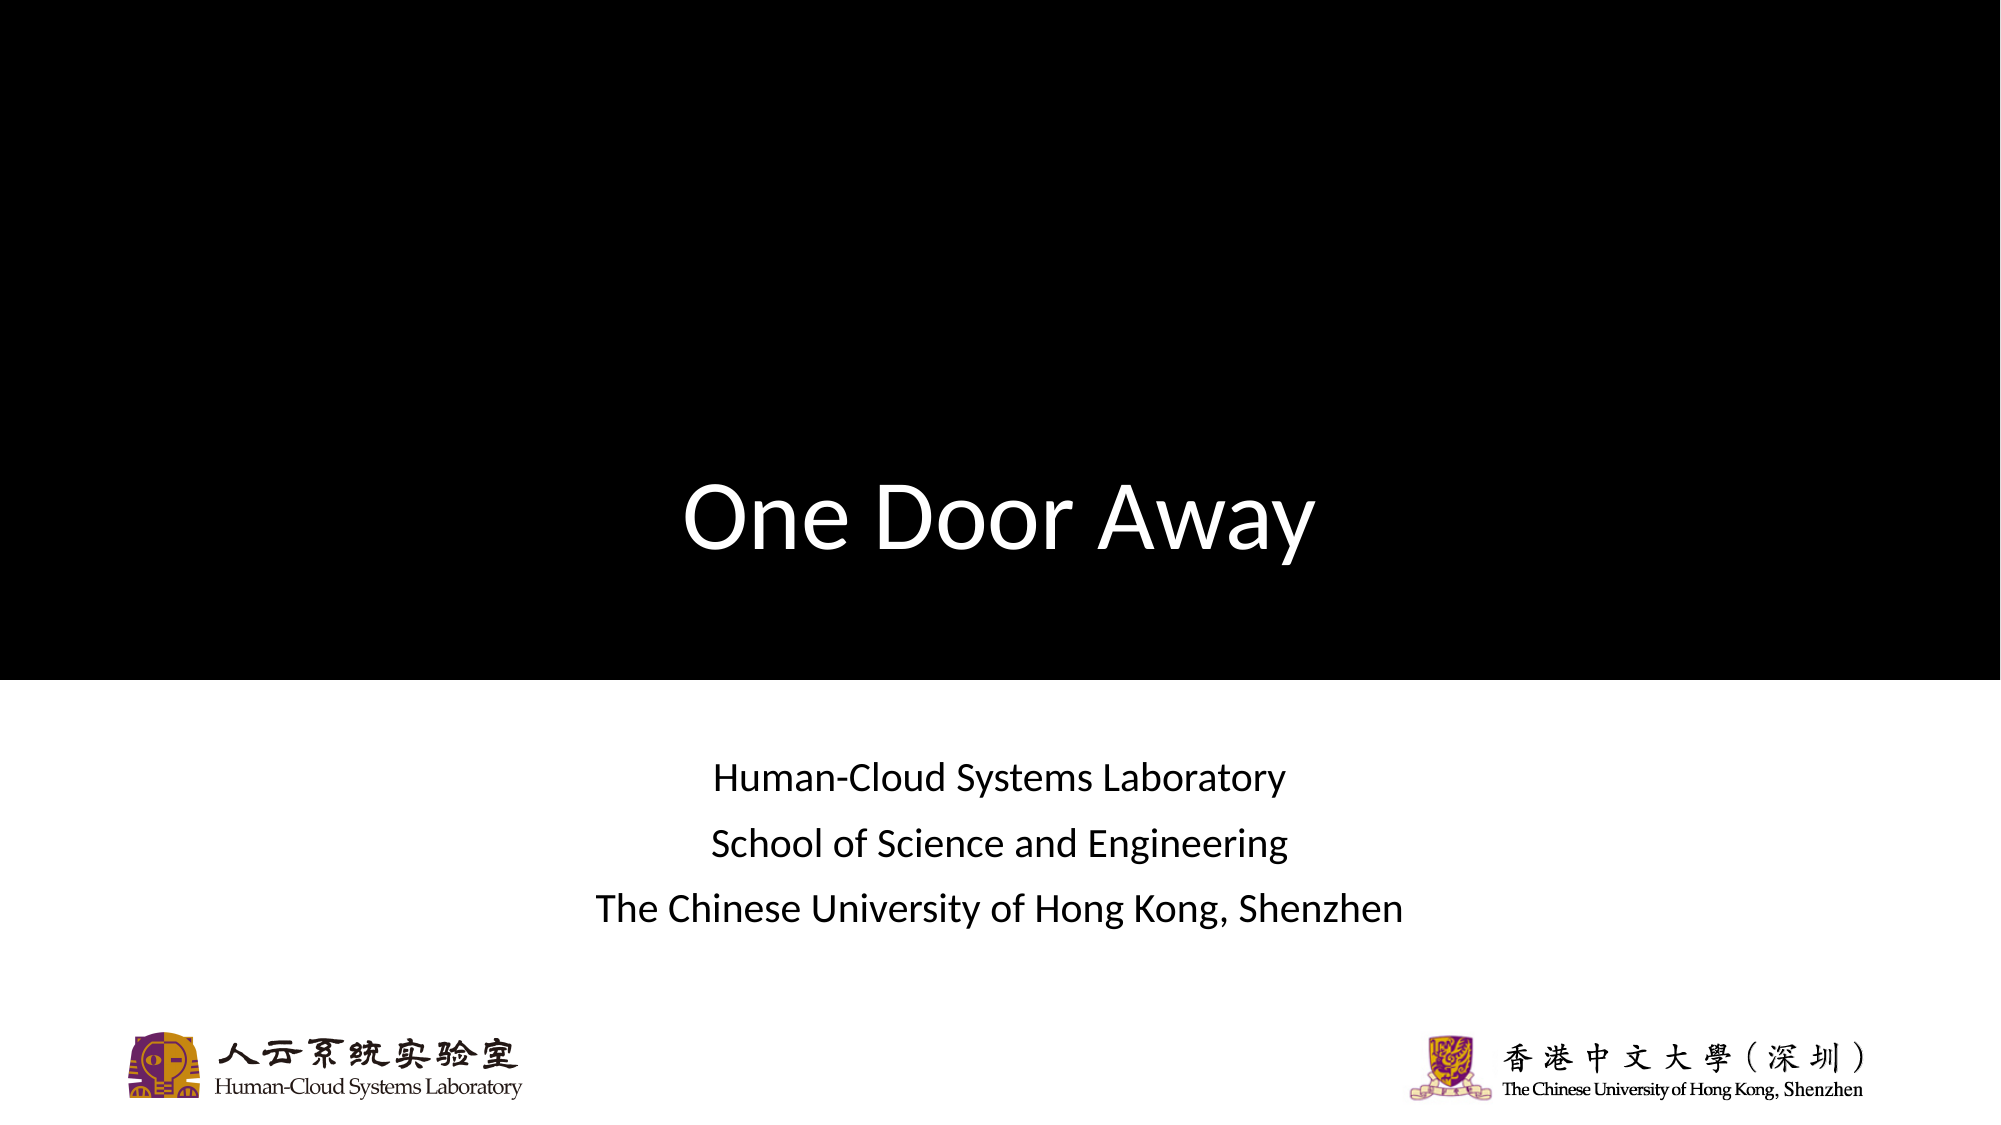

# One Door Away
Human-Cloud Systems Laboratory
School of Science and Engineering
The Chinese University of Hong Kong, Shenzhen